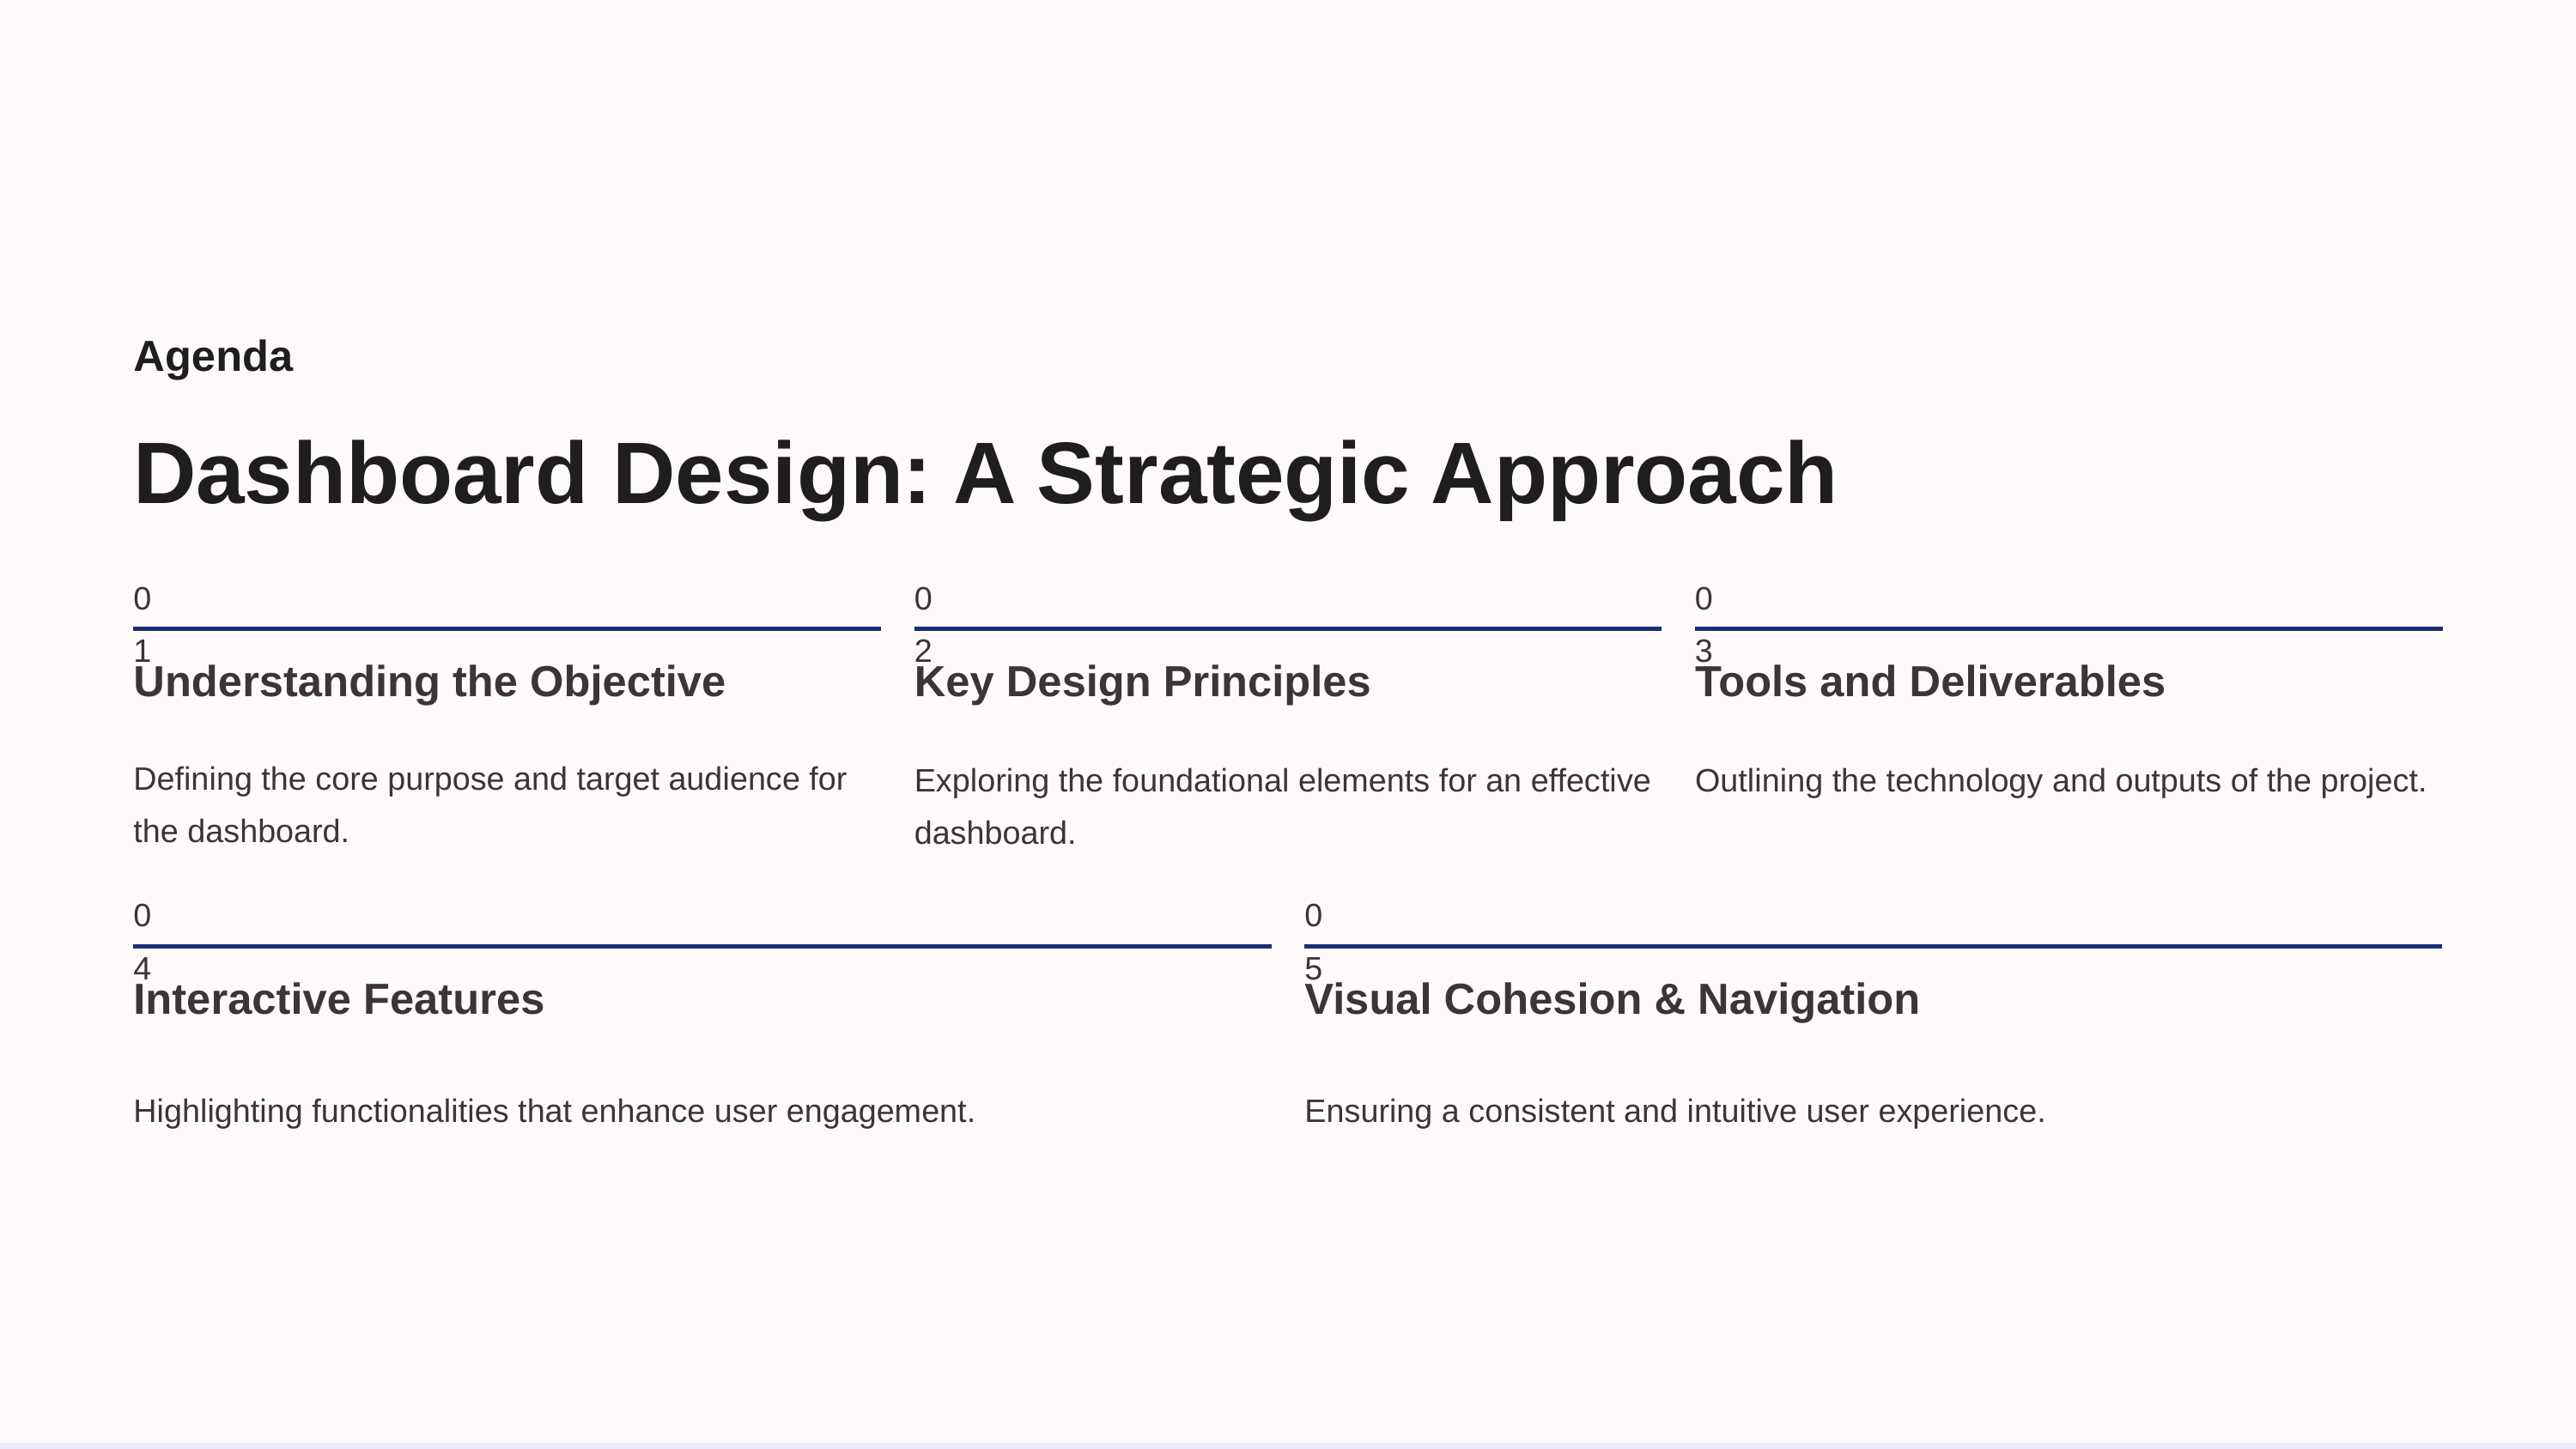

Agenda
Dashboard Design: A Strategic Approach
01
02
03

Understanding the Objective
Key Design Principles
Tools and Deliverables
Defining the core purpose and target audience for the dashboard.
Exploring the foundational elements for an effective dashboard.
Outlining the technology and outputs of the project.
04
05

Interactive Features
Visual Cohesion & Navigation
Highlighting functionalities that enhance user engagement.
Ensuring a consistent and intuitive user experience.